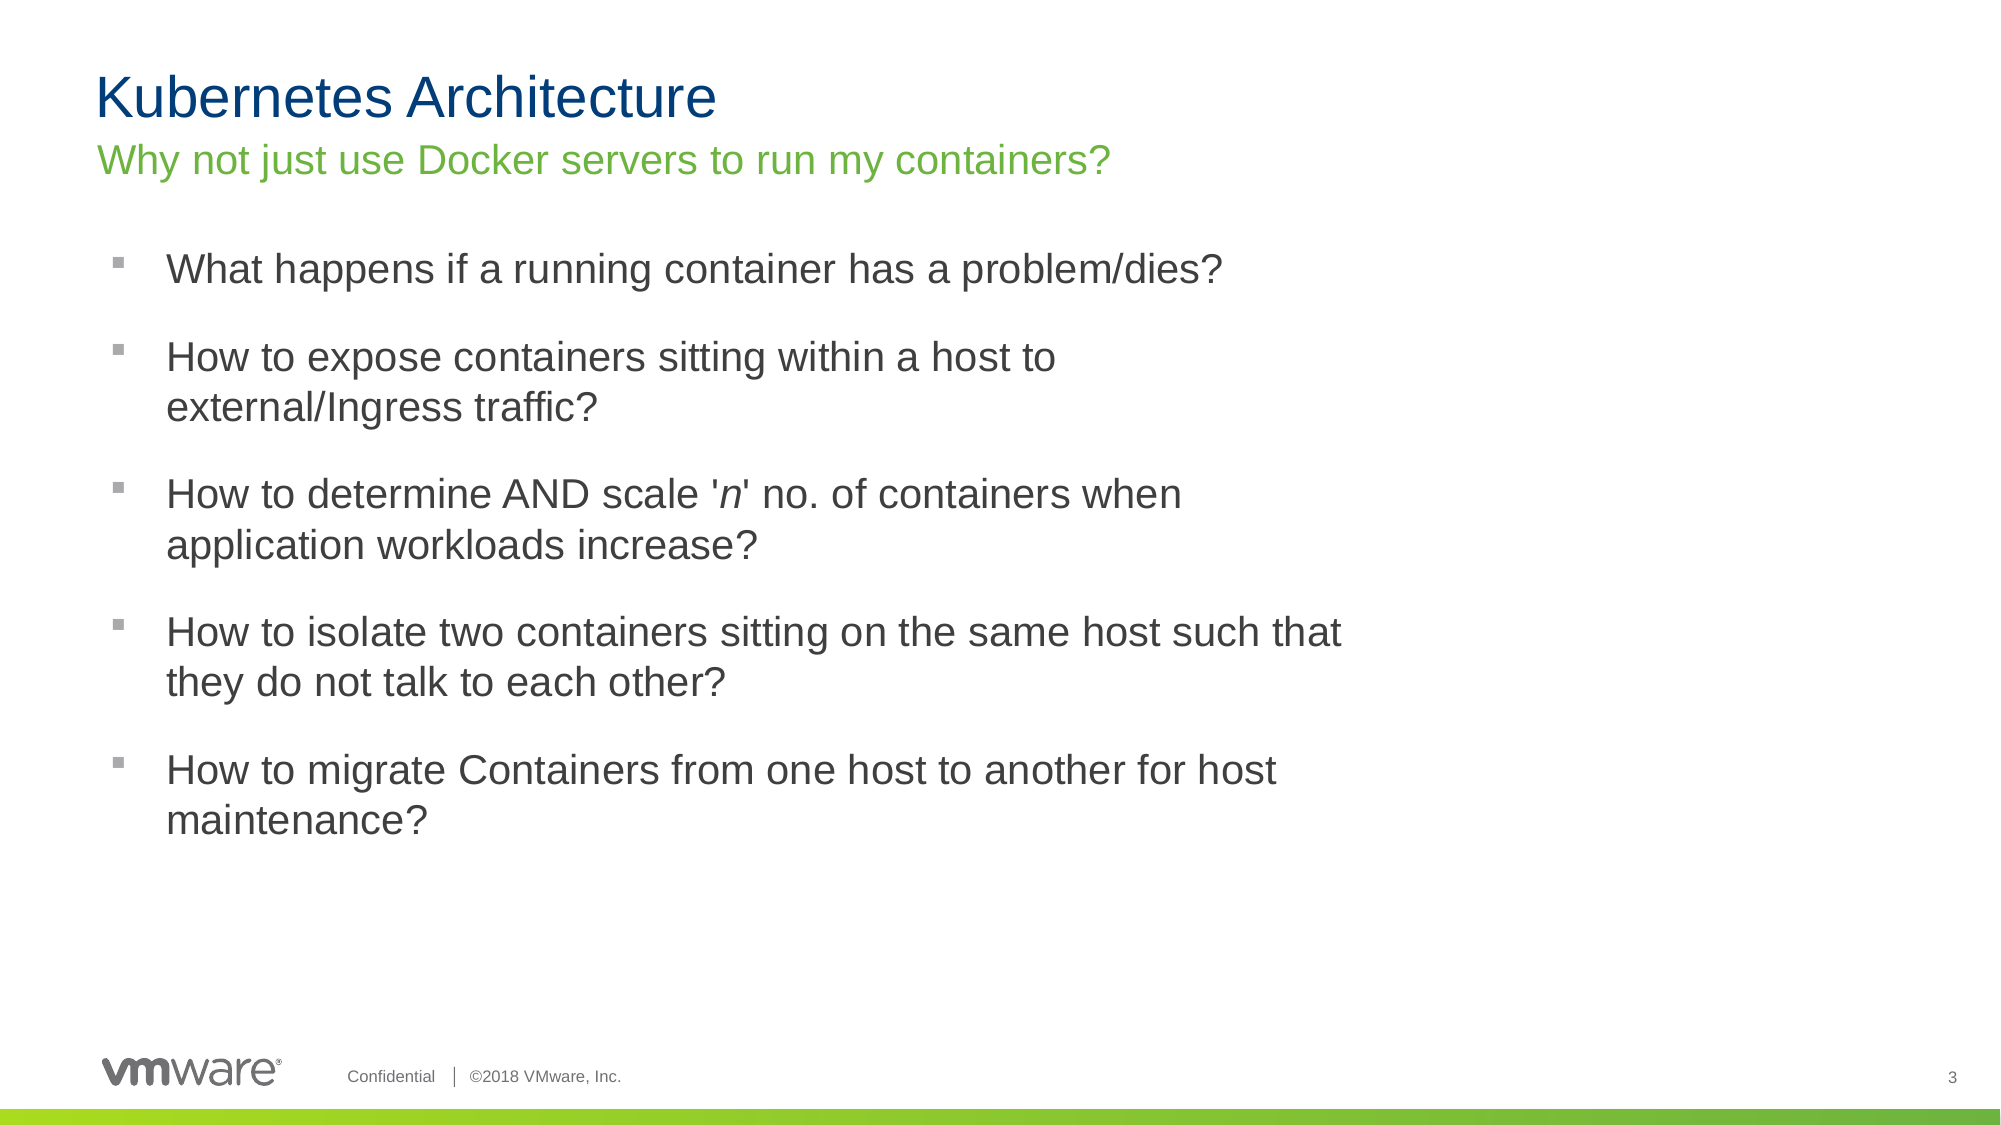

# Kubernetes Architecture
Why not just use Docker servers to run my containers?
What happens if a running container has a problem/dies?
How to expose containers sitting within a host to external/Ingress traffic?
How to determine AND scale 'n' no. of containers when application workloads increase?
How to isolate two containers sitting on the same host such that they do not talk to each other?
How to migrate Containers from one host to another for host maintenance?